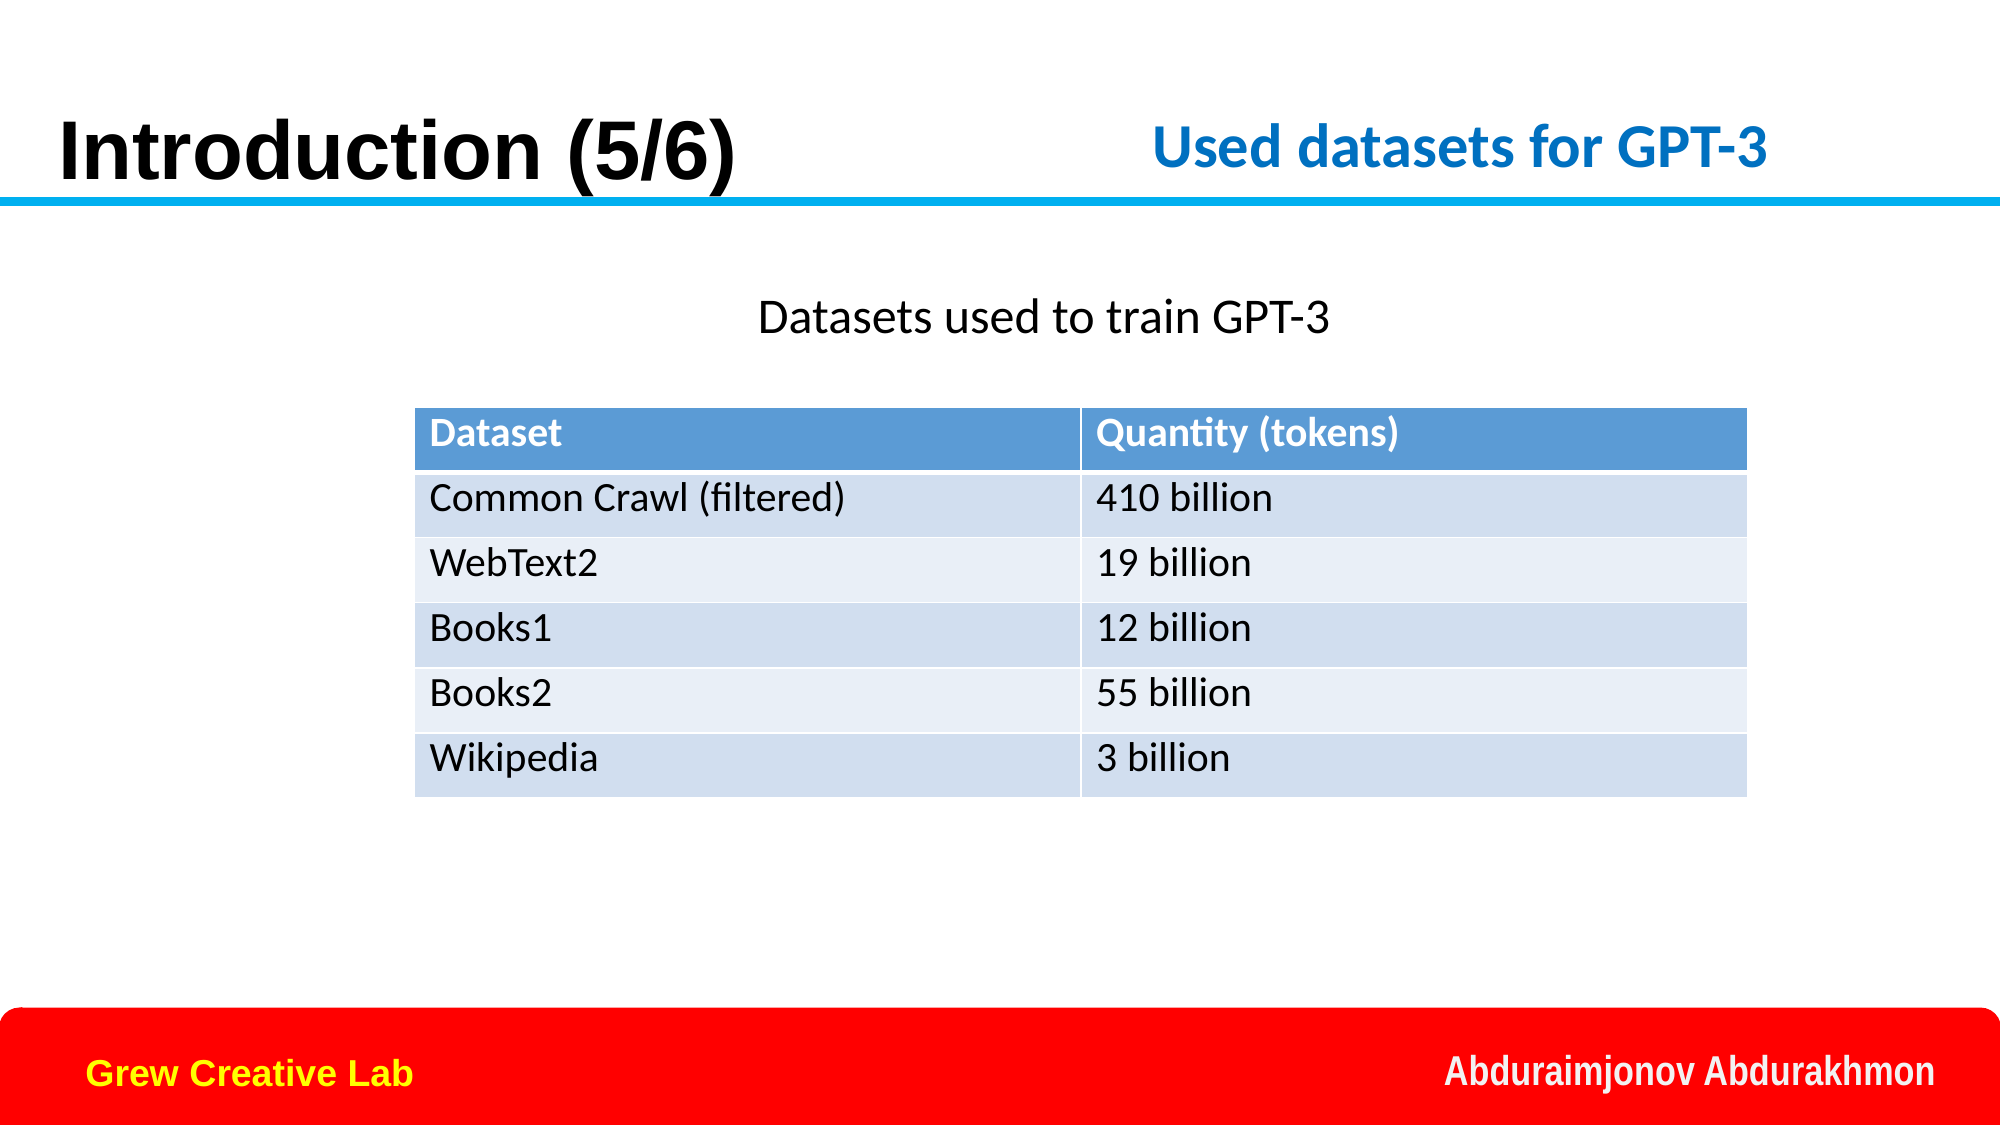

Introduction (5/6)
Used datasets for GPT-3

Datasets used to train GPT-3
| Dataset | Quantity (tokens) |
| --- | --- |
| Common Crawl (filtered) | 410 billion |
| WebText2 | 19 billion |
| Books1 | 12 billion |
| Books2 | 55 billion |
| Wikipedia | 3 billion |
Grew Creative Lab
Abduraimjonov Abdurakhmon
Grew Creative Lab